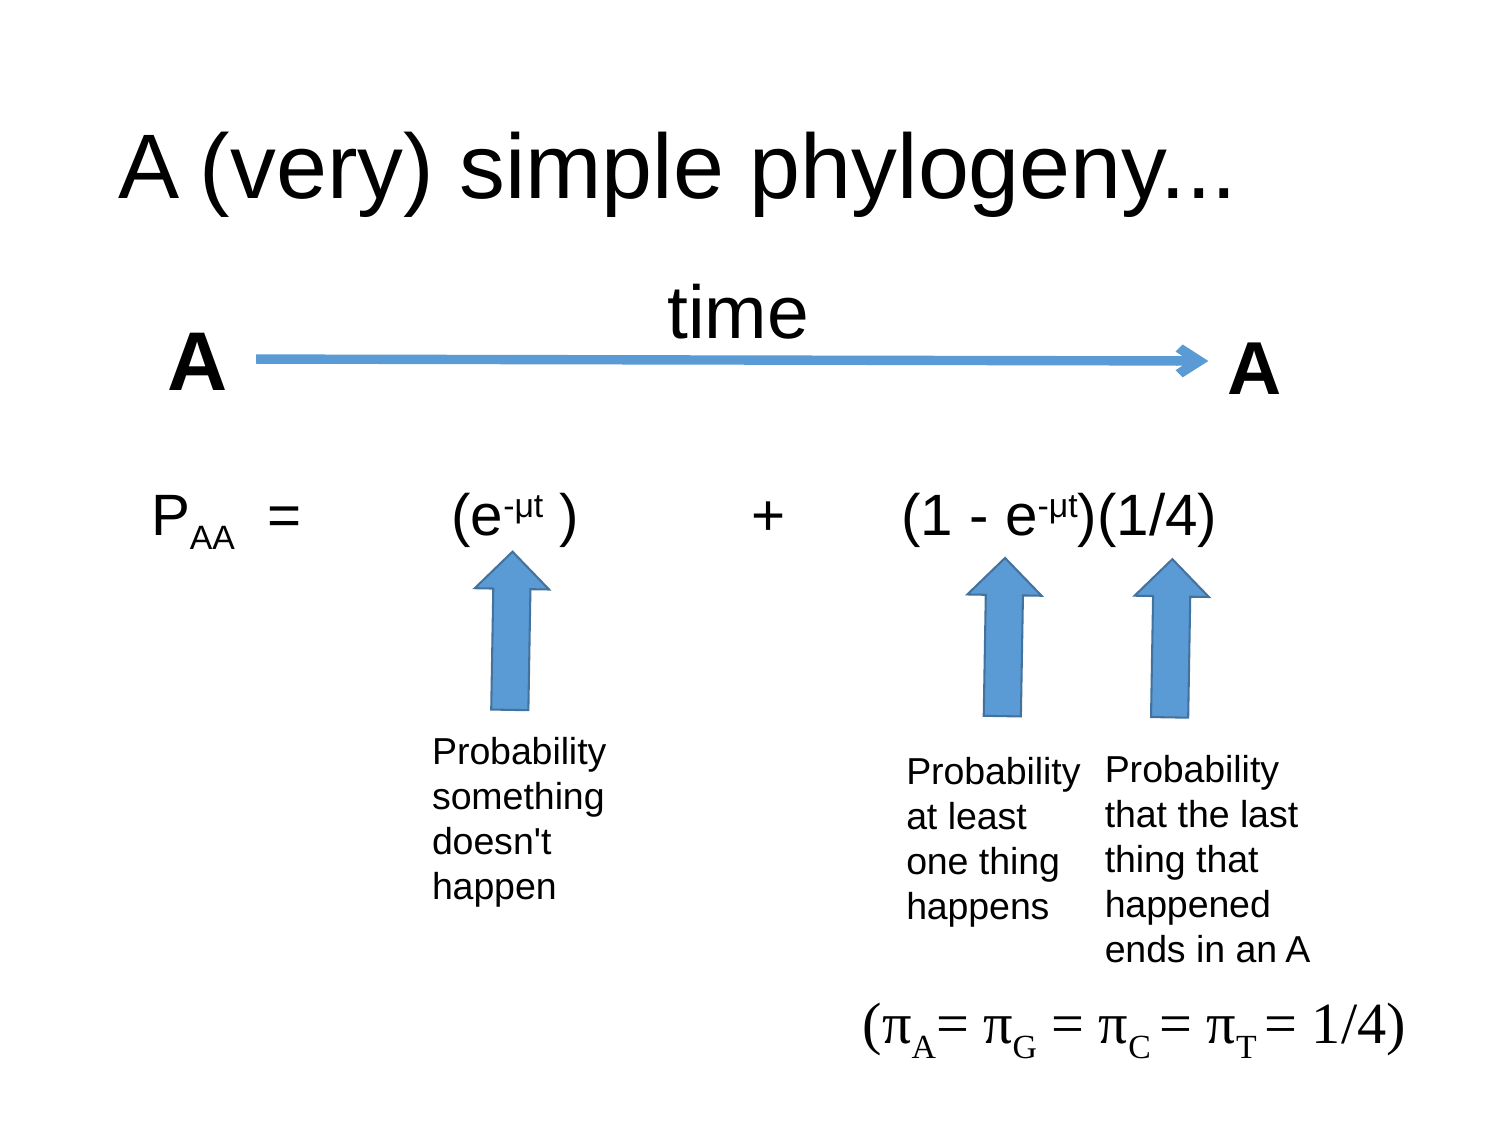

# A (very) simple phylogeny...
time
A
A
PAA  = 	(e-μt ) 		+ 	(1 - e-μt)(1/4)

Probability something doesn't  happen
Probability that the last thing that happened ends in an A
Probability at least one thing happens
(πA= πG = πC = πT = 1/4)